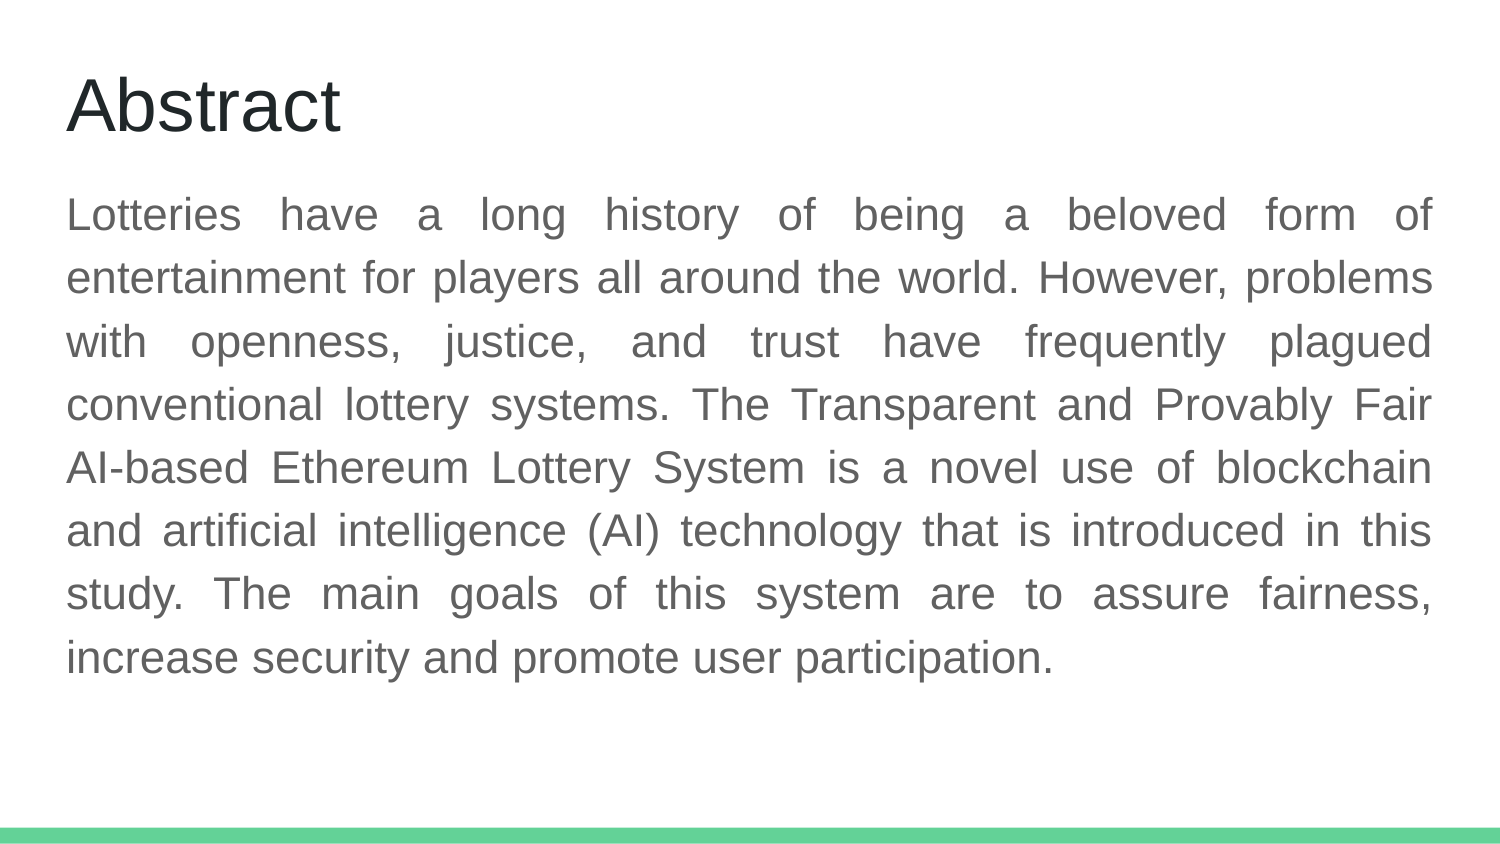

# Abstract
Lotteries have a long history of being a beloved form of entertainment for players all around the world. However, problems with openness, justice, and trust have frequently plagued conventional lottery systems. The Transparent and Provably Fair AI-based Ethereum Lottery System is a novel use of blockchain and artificial intelligence (AI) technology that is introduced in this study. The main goals of this system are to assure fairness, increase security and promote user participation.